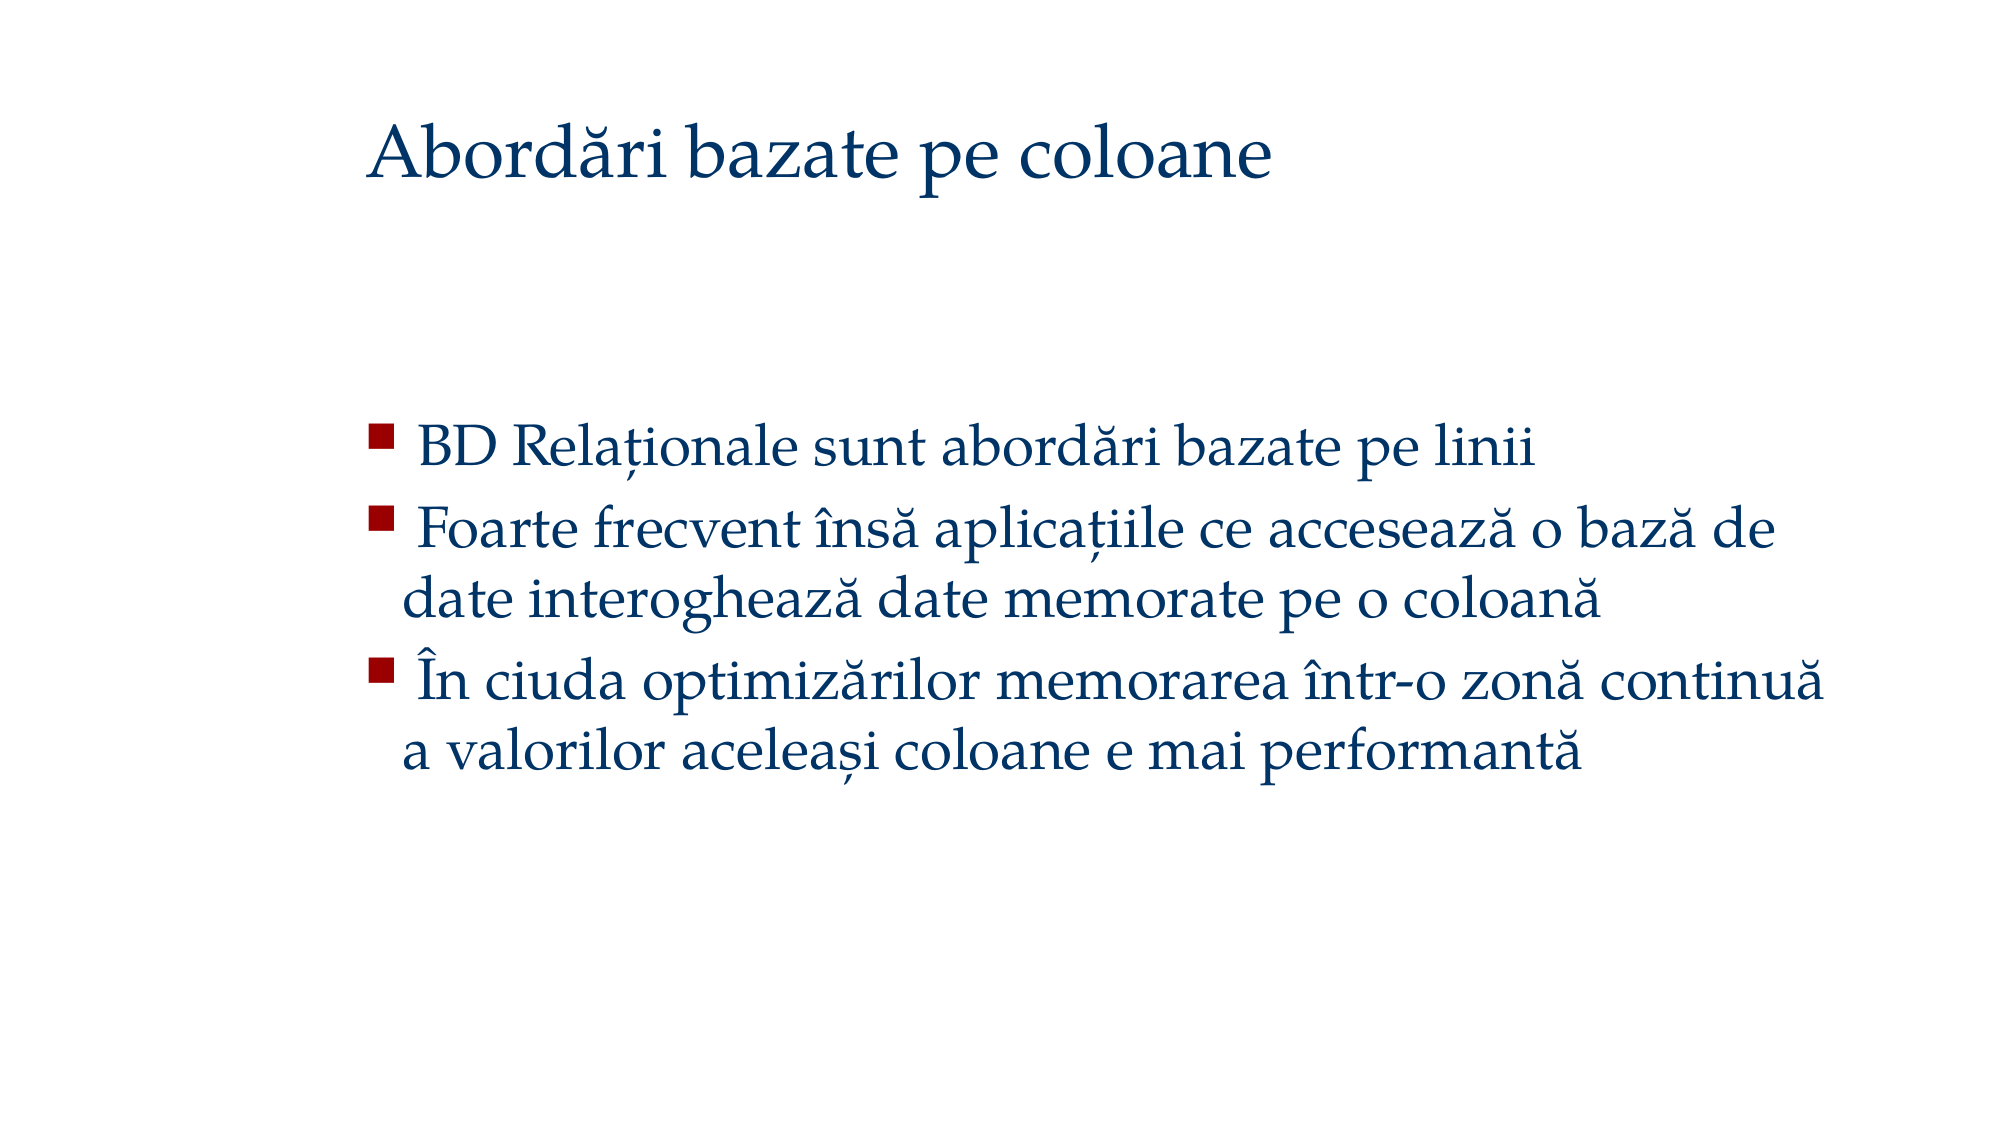

Abordări bazate pe coloane
 BD Relaționale sunt abordări bazate pe linii
 Foarte frecvent însă aplicațiile ce accesează o bază de date interoghează date memorate pe o coloană
 În ciuda optimizărilor memorarea într-o zonă continuă a valorilor aceleași coloane e mai performantă